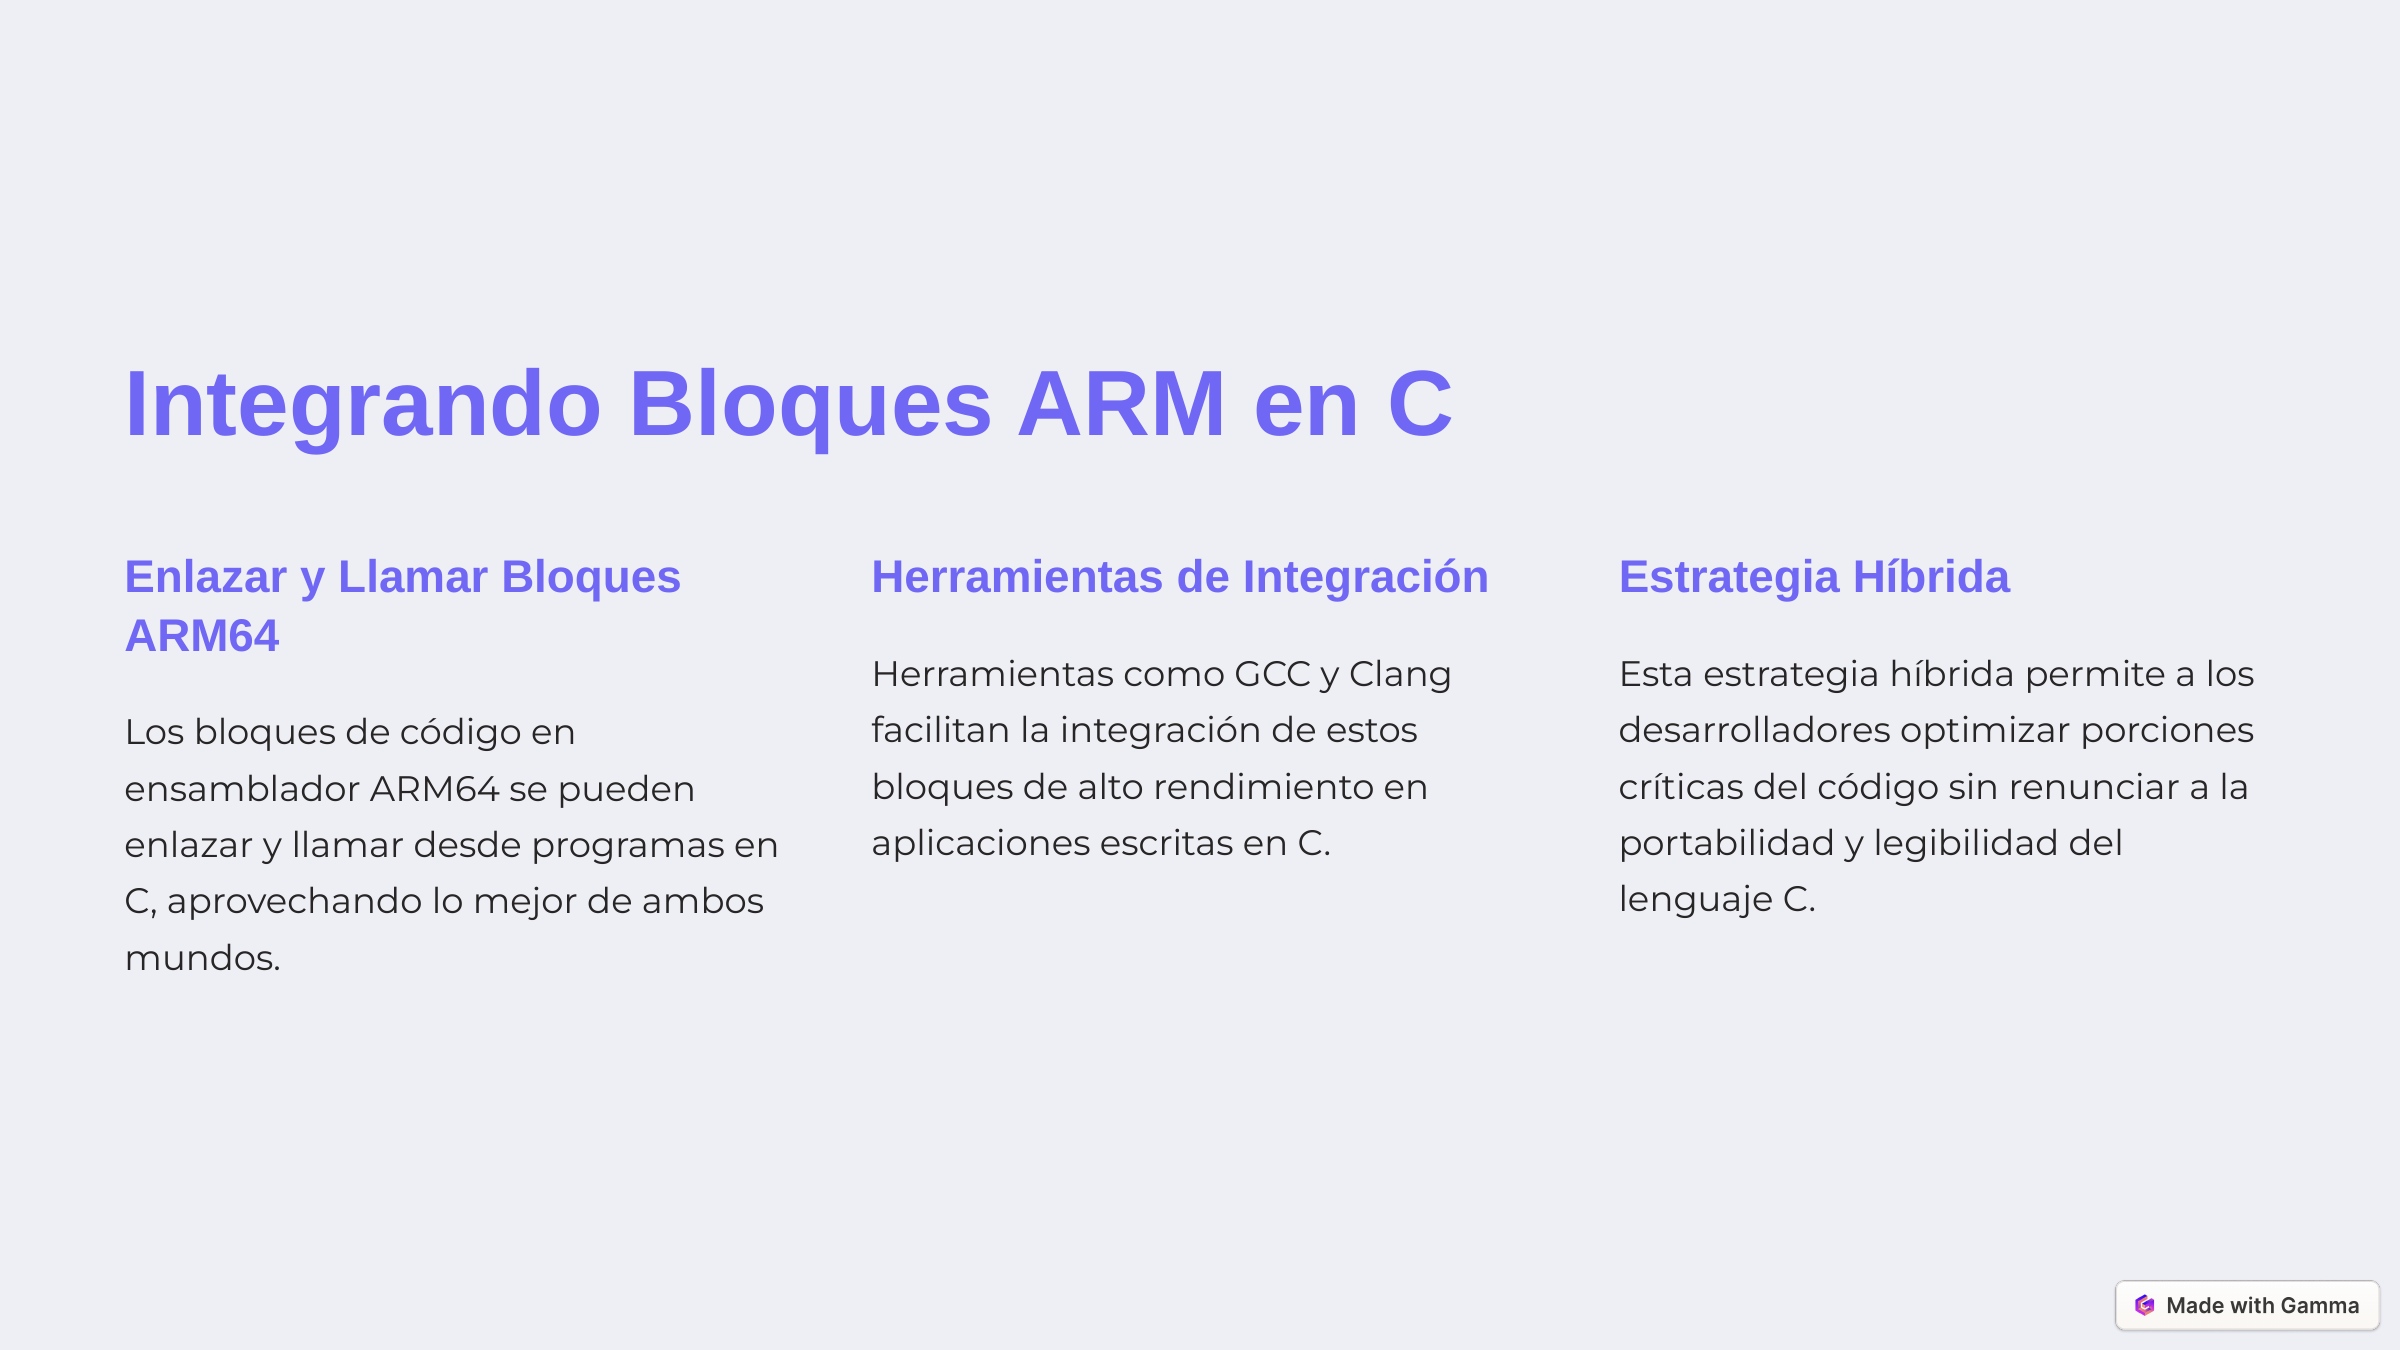

Integrando Bloques ARM en C
Enlazar y Llamar Bloques ARM64
Herramientas de Integración
Estrategia Híbrida
Herramientas como GCC y Clang facilitan la integración de estos bloques de alto rendimiento en aplicaciones escritas en C.
Esta estrategia híbrida permite a los desarrolladores optimizar porciones críticas del código sin renunciar a la portabilidad y legibilidad del lenguaje C.
Los bloques de código en ensamblador ARM64 se pueden enlazar y llamar desde programas en C, aprovechando lo mejor de ambos mundos.